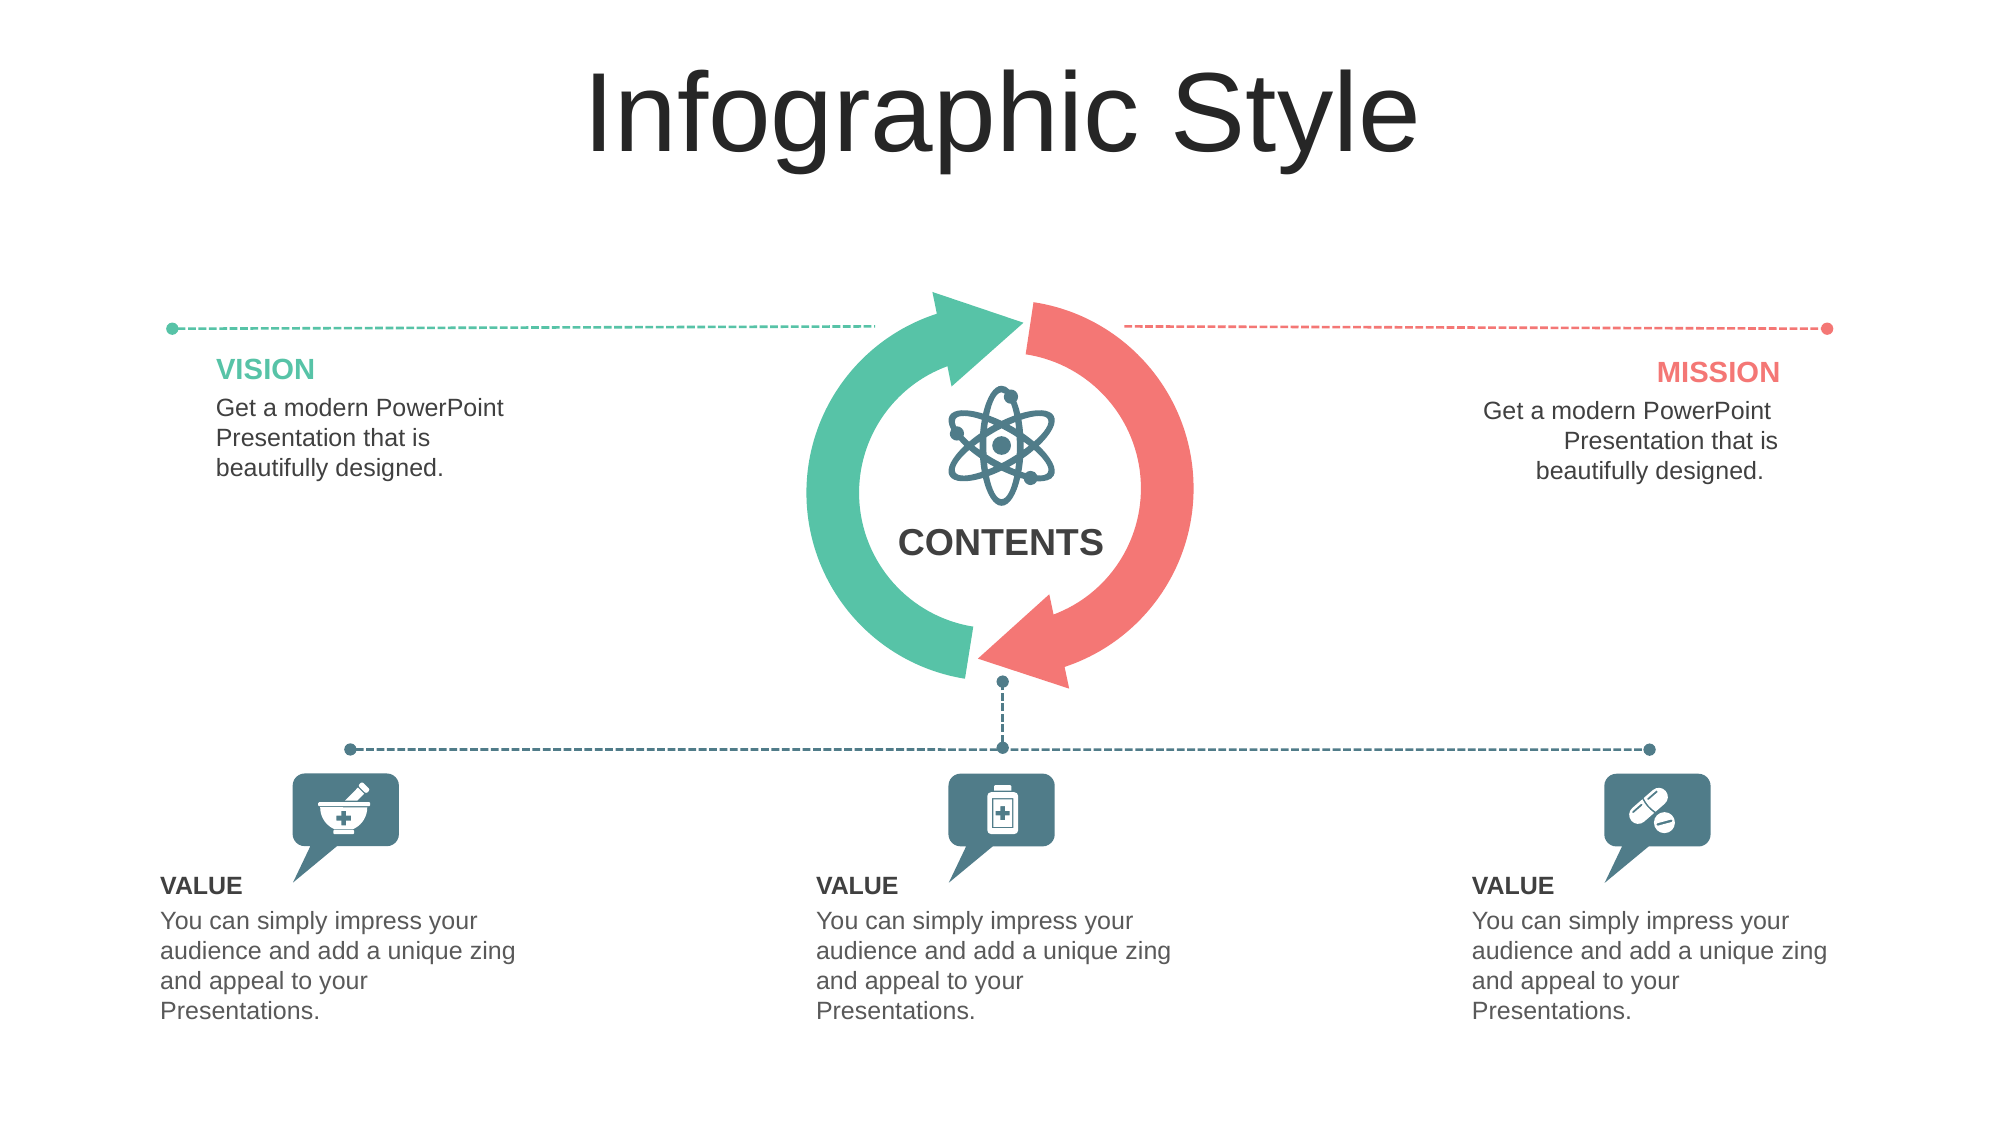

Infographic Style

VISION
Get a modern PowerPoint  Presentation that is beautifully designed.
MISSION
Get a modern PowerPoint  Presentation that is beautifully designed.

CONTENTS

VALUE
You can simply impress your audience and add a unique zing and appeal to your Presentations.
VALUE
You can simply impress your audience and add a unique zing and appeal to your Presentations.
VALUE
You can simply impress your audience and add a unique zing and appeal to your Presentations.